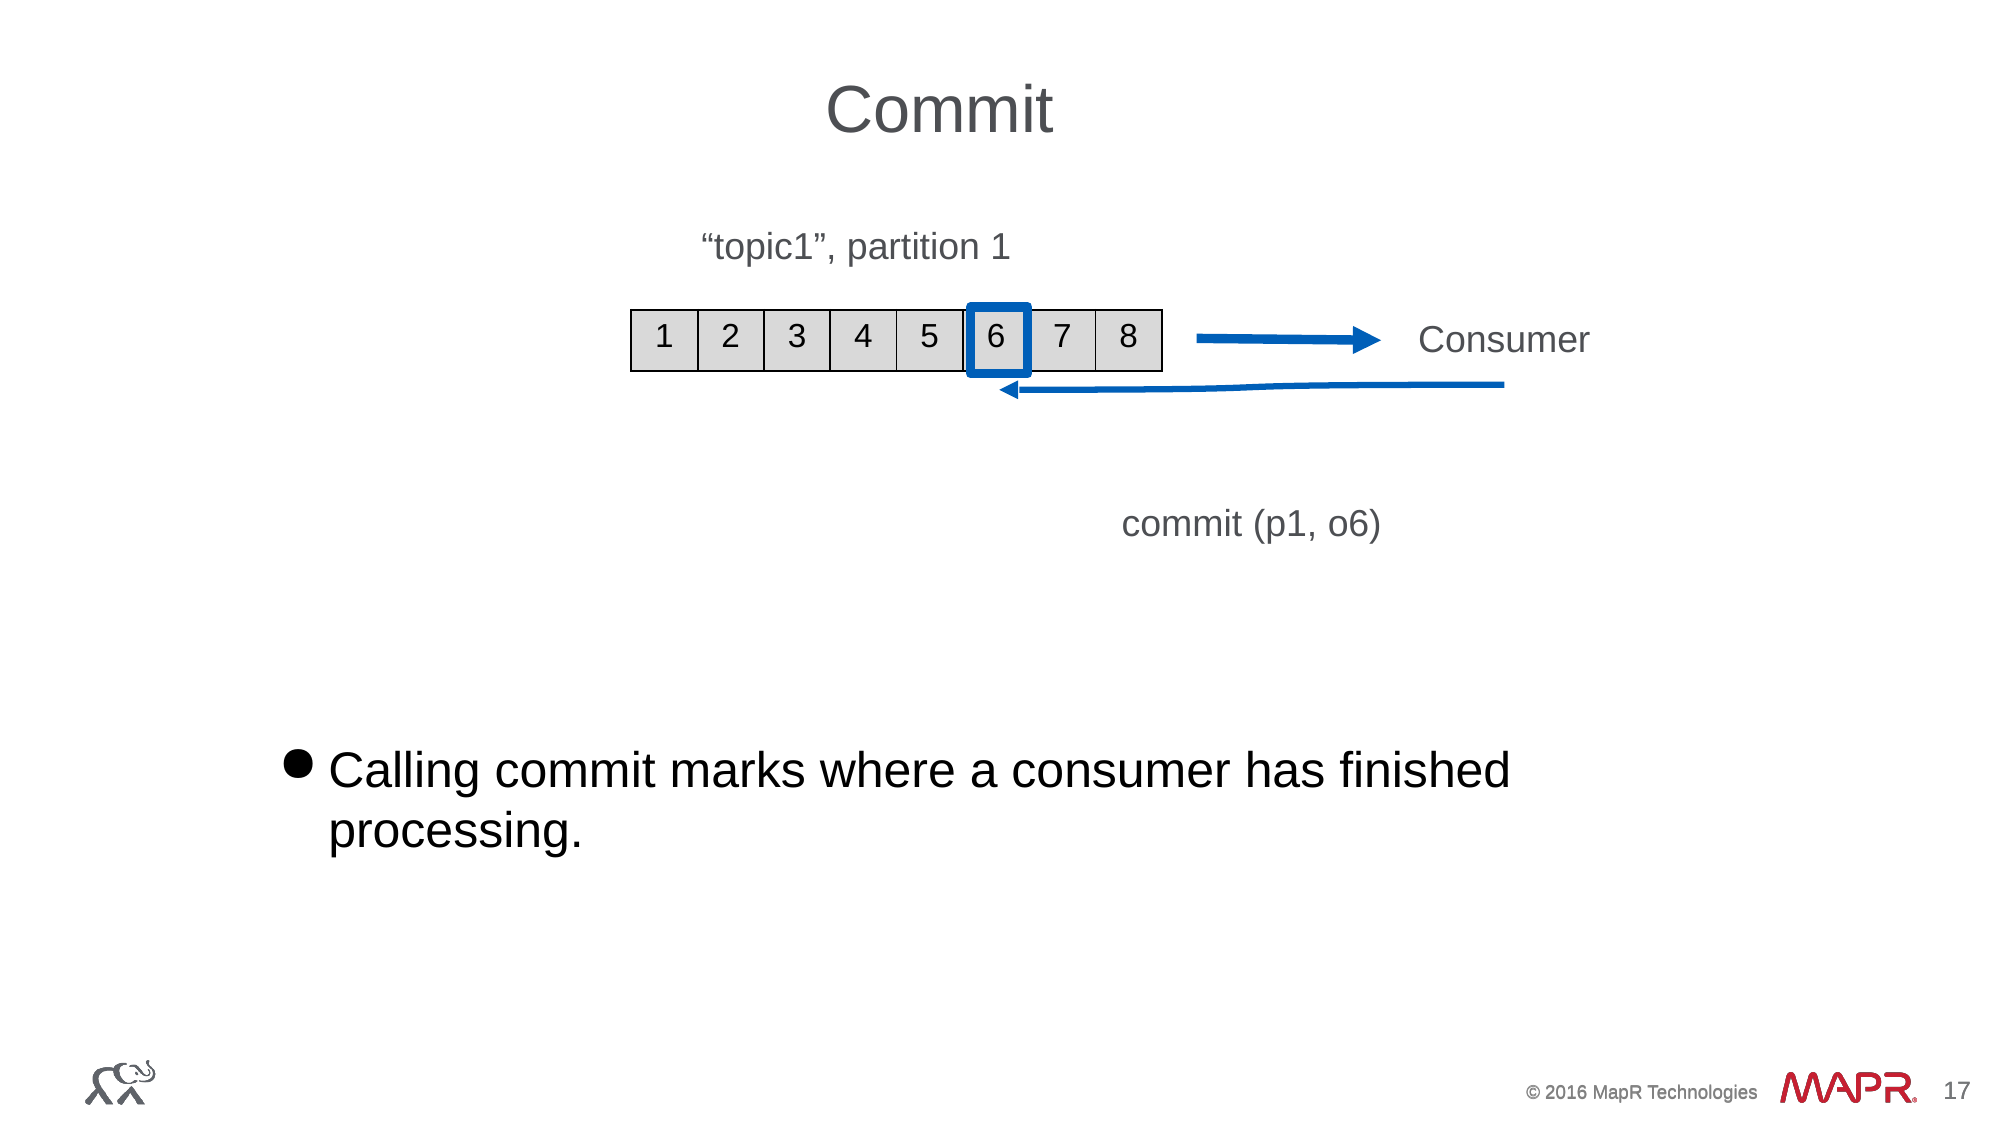

Commit
“topic1”, partition 1

Consumer
| 1 | 2 | 3 | 4 | 5 | 6 | 7 | 8 |
| --- | --- | --- | --- | --- | --- | --- | --- |
commit (p1, o6)
Calling commit marks where a consumer has finished processing.